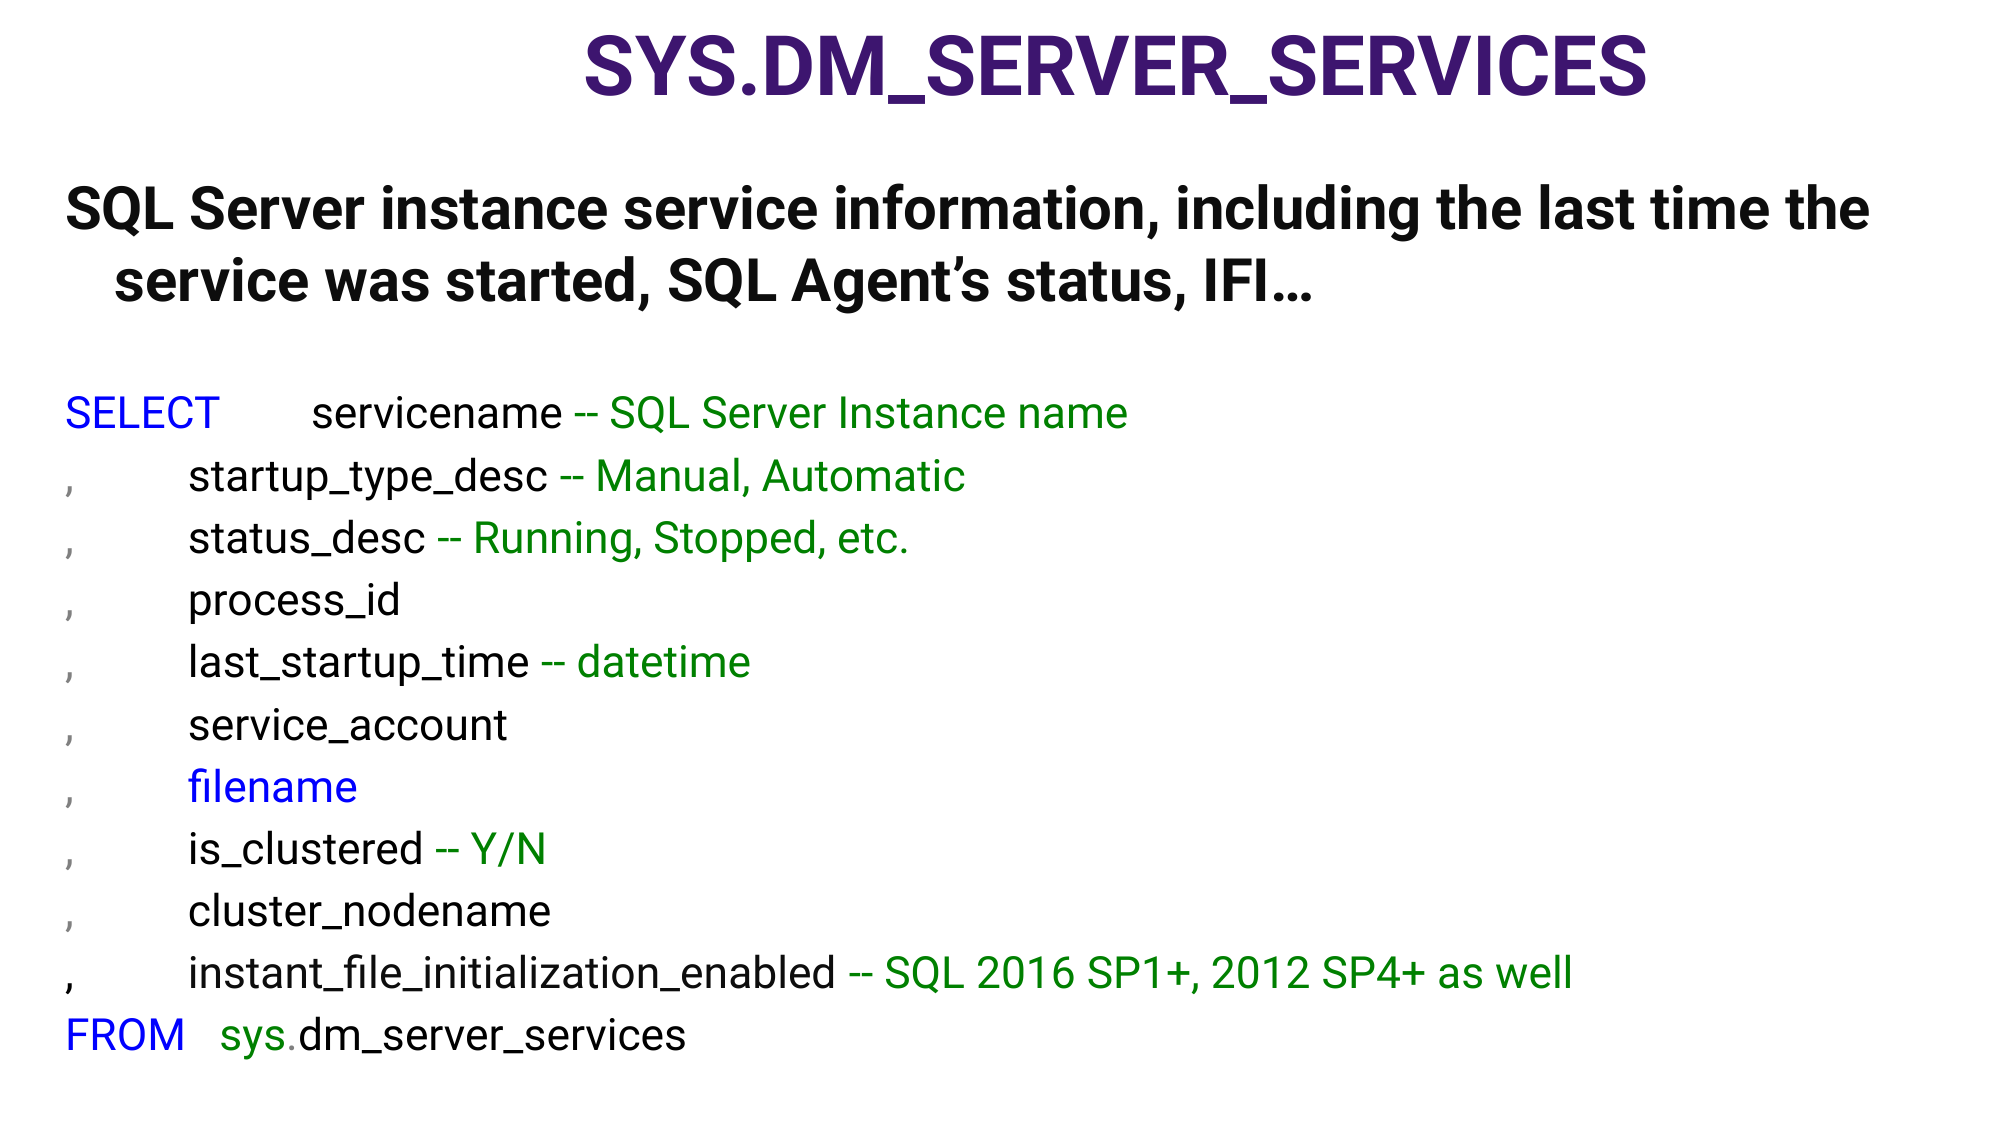

# sys.dm_server_services
SQL Server instance service information, including the last time the service was started, SQL Agent’s status, IFI…

SELECT 	servicename -- SQL Server Instance name
,	startup_type_desc -- Manual, Automatic
, 	status_desc -- Running, Stopped, etc.
, 	process_id
, 	last_startup_time -- datetime
, 	service_account
, 	filename
, 	is_clustered -- Y/N
, 	cluster_nodename
, 	instant_file_initialization_enabled -- SQL 2016 SP1+, 2012 SP4+ as well
FROM   sys.dm_server_services